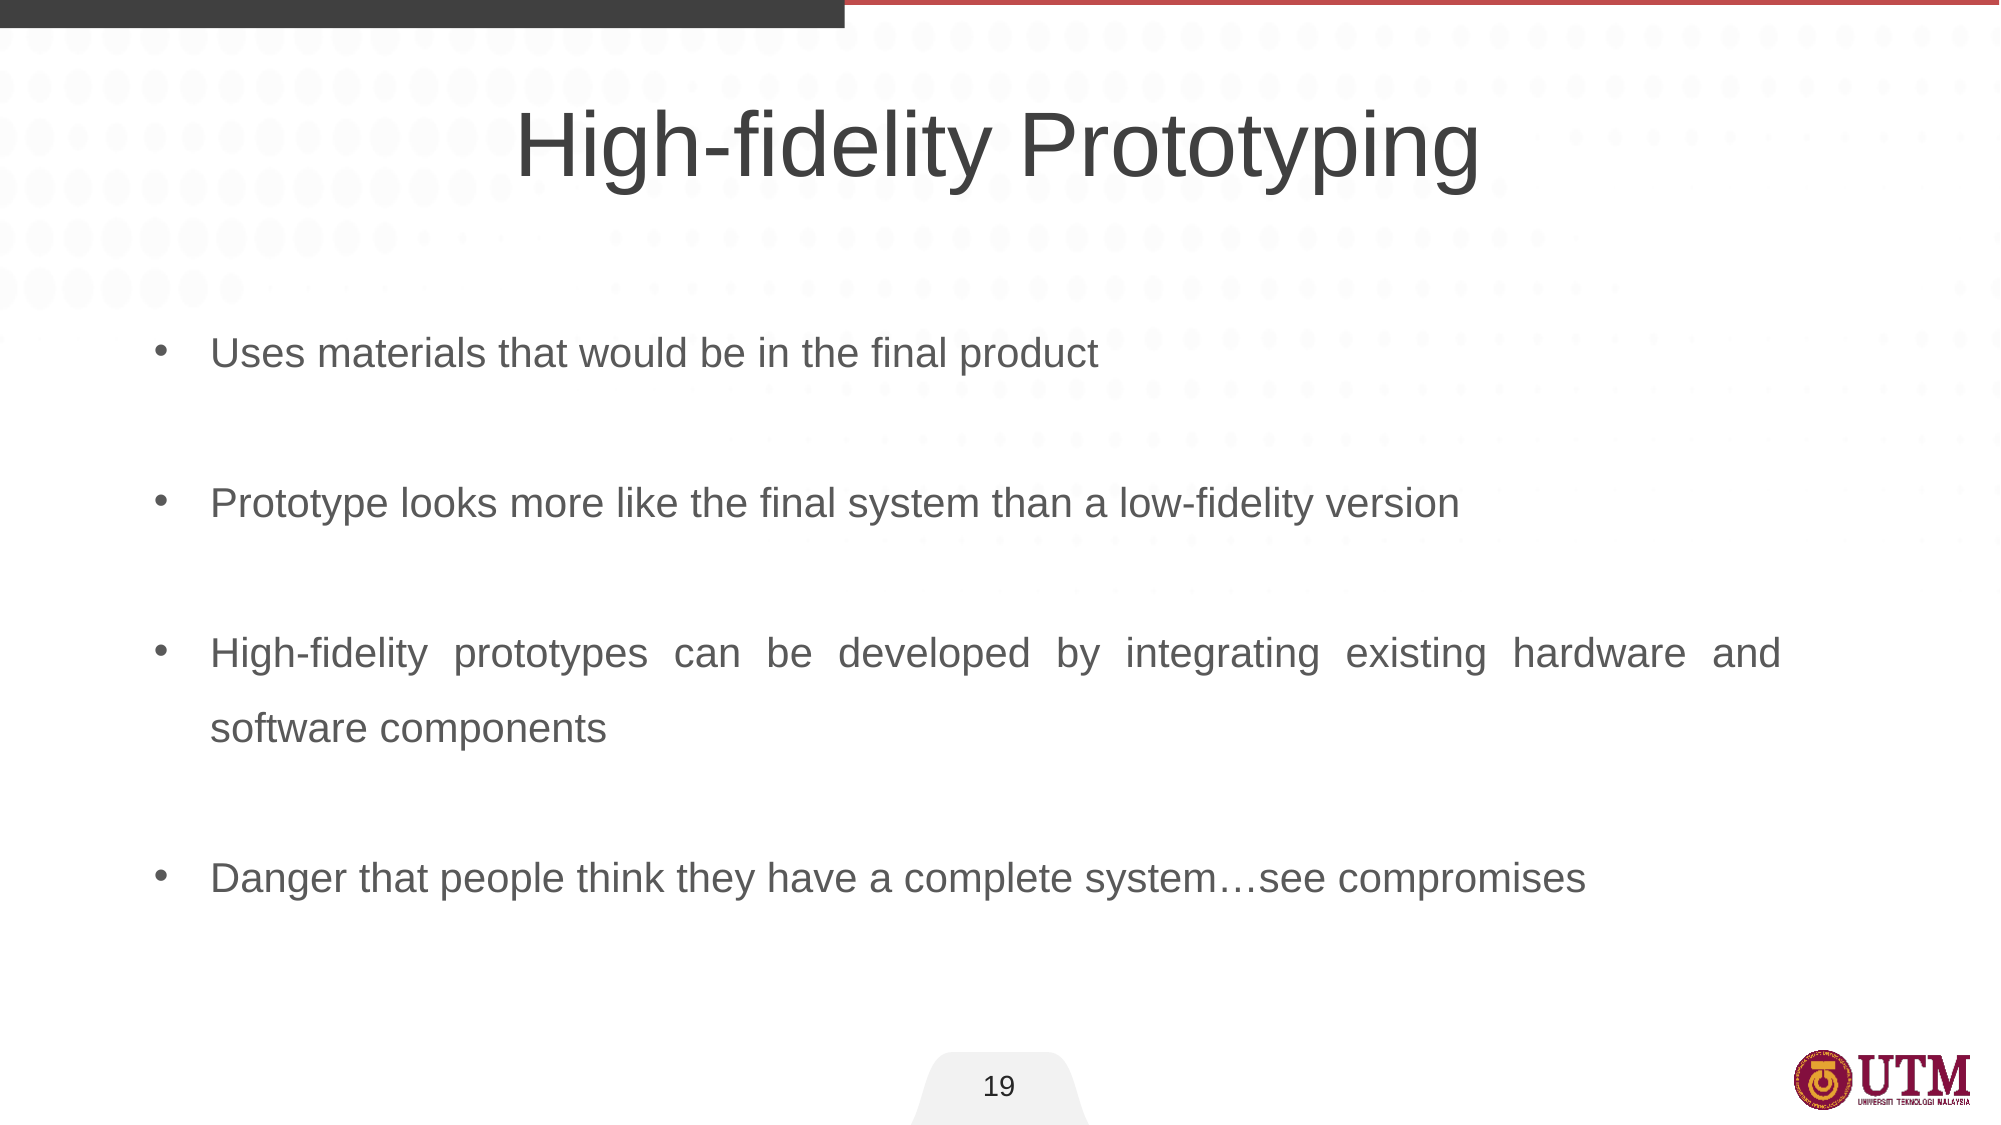

High-fidelity Prototyping
Uses materials that would be in the final product

Prototype looks more like the final system than a low-fidelity version

High-fidelity prototypes can be developed by integrating existing hardware and software components

Danger that people think they have a complete system…see compromises
19